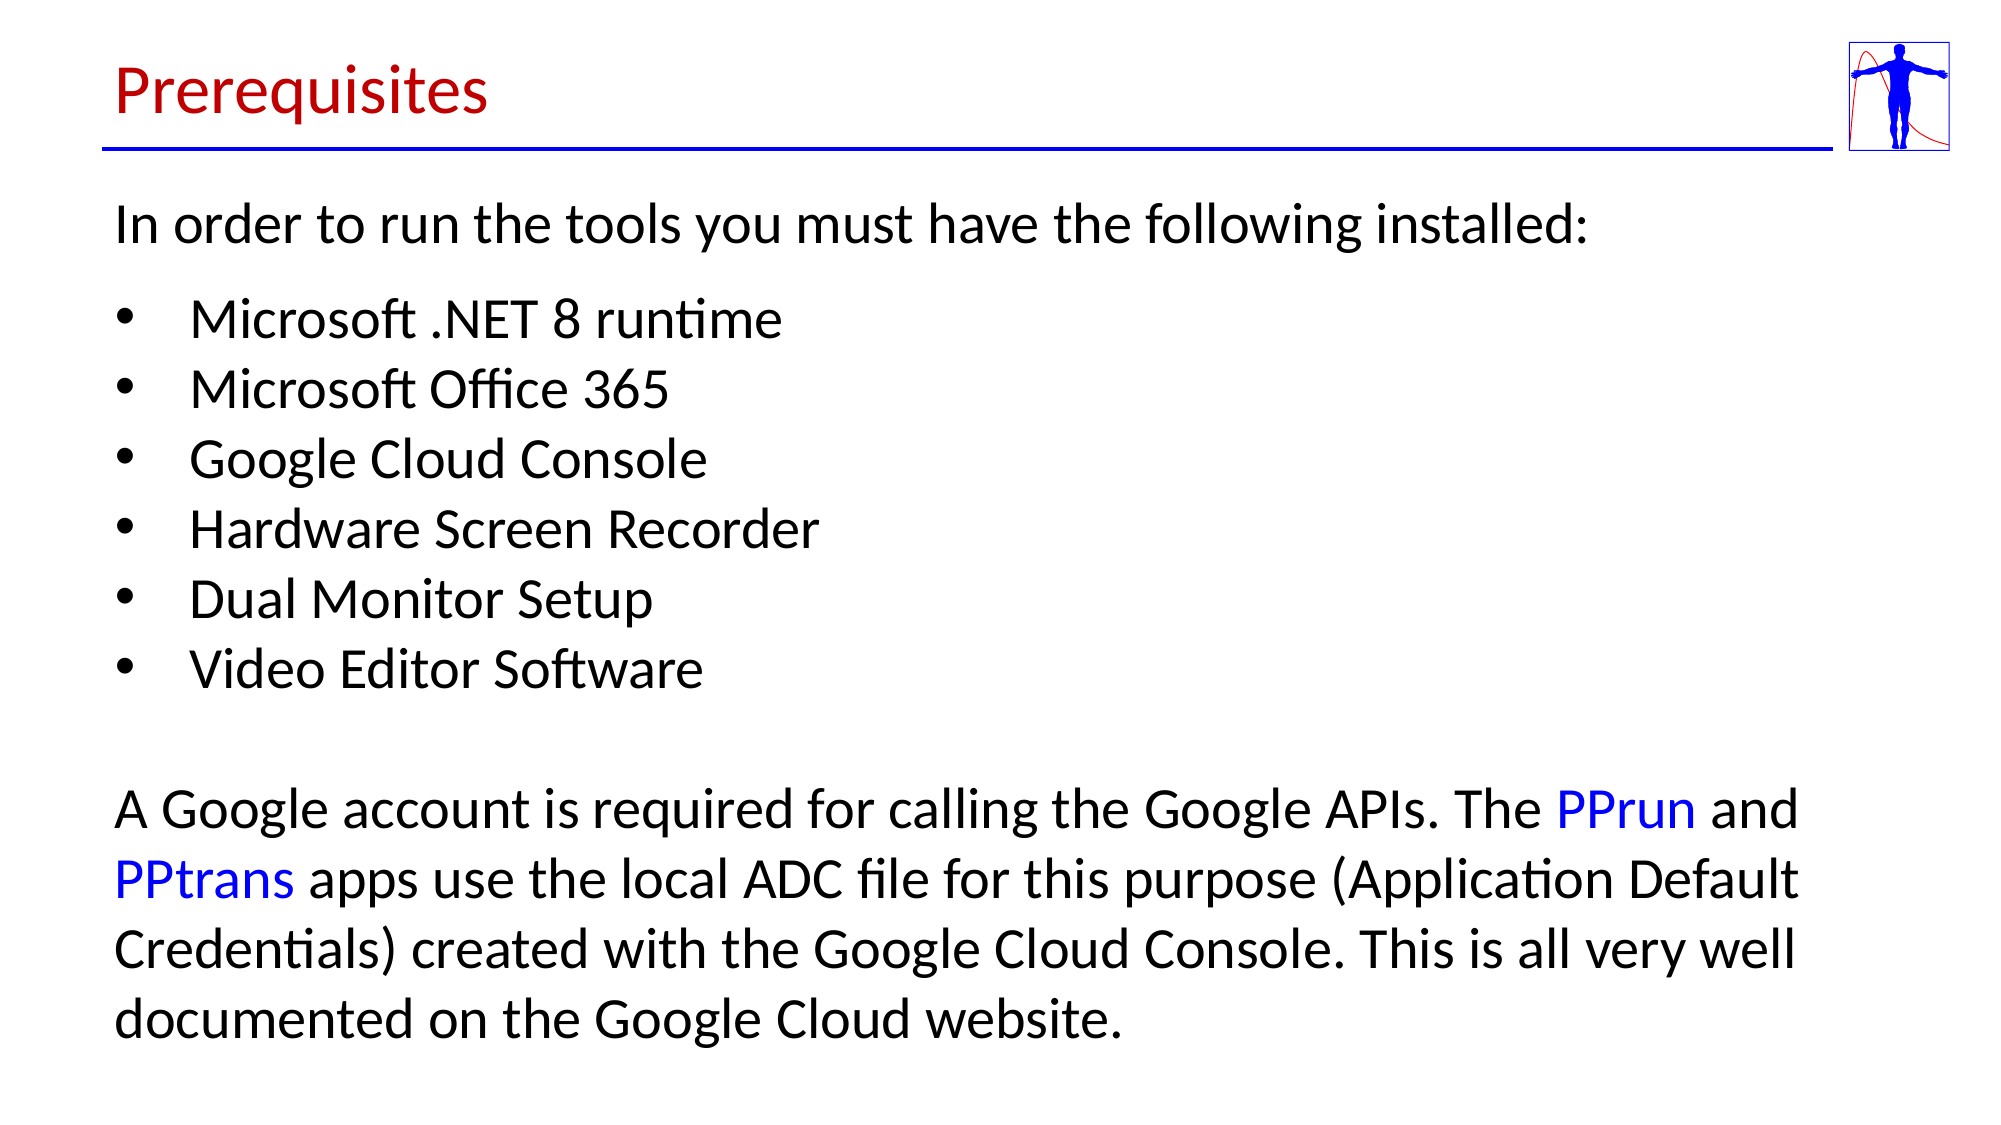

# Prerequisites
In order to run the tools you must have the following installed:
Microsoft .NET 8 runtime
Microsoft Office 365
Google Cloud Console
Hardware Screen Recorder
Dual Monitor Setup
Video Editor Software

A Google account is required for calling the Google APIs. The PPrun and PPtrans apps use the local ADC file for this purpose (Application Default Credentials) created with the Google Cloud Console. This is all very well documented on the Google Cloud website.